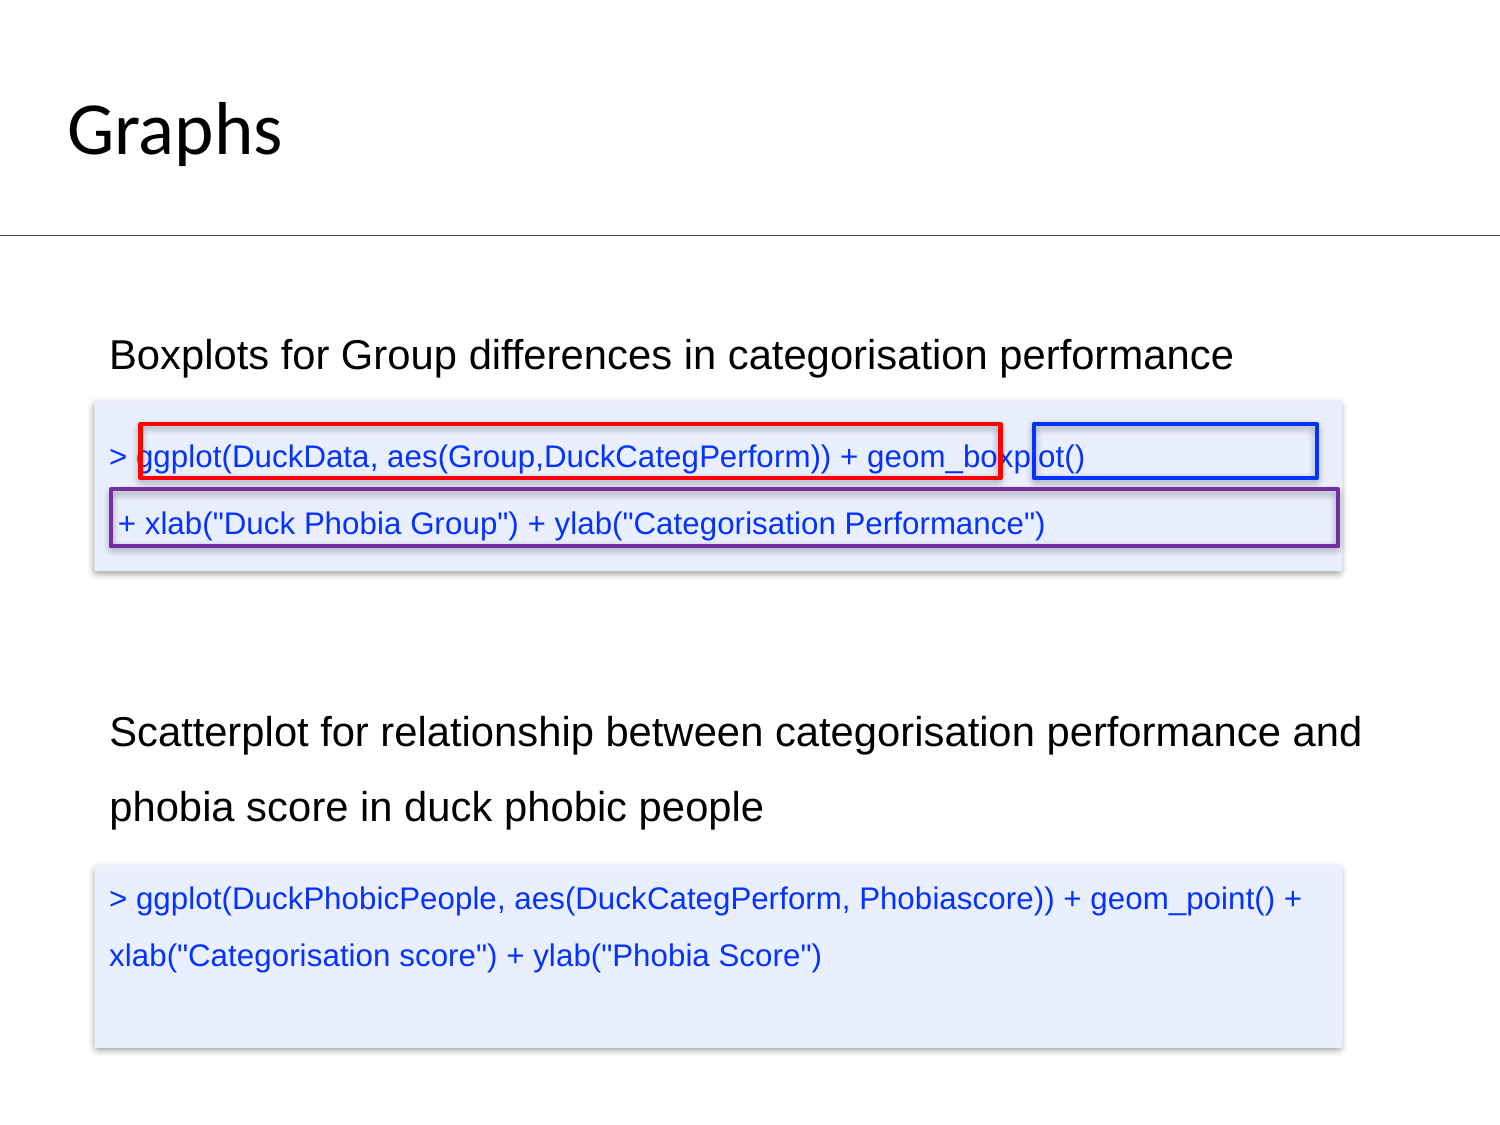

Graphs
Boxplots for Group differences in categorisation performance

> ggplot(DuckData, aes(Group,DuckCategPerform)) + geom_boxplot()

 + xlab("Duck Phobia Group") + ylab("Categorisation Performance")

Scatterplot for relationship between categorisation performance and phobia score in duck phobic people
> ggplot(DuckPhobicPeople, aes(DuckCategPerform, Phobiascore)) + geom_point() + xlab("Categorisation score") + ylab("Phobia Score")